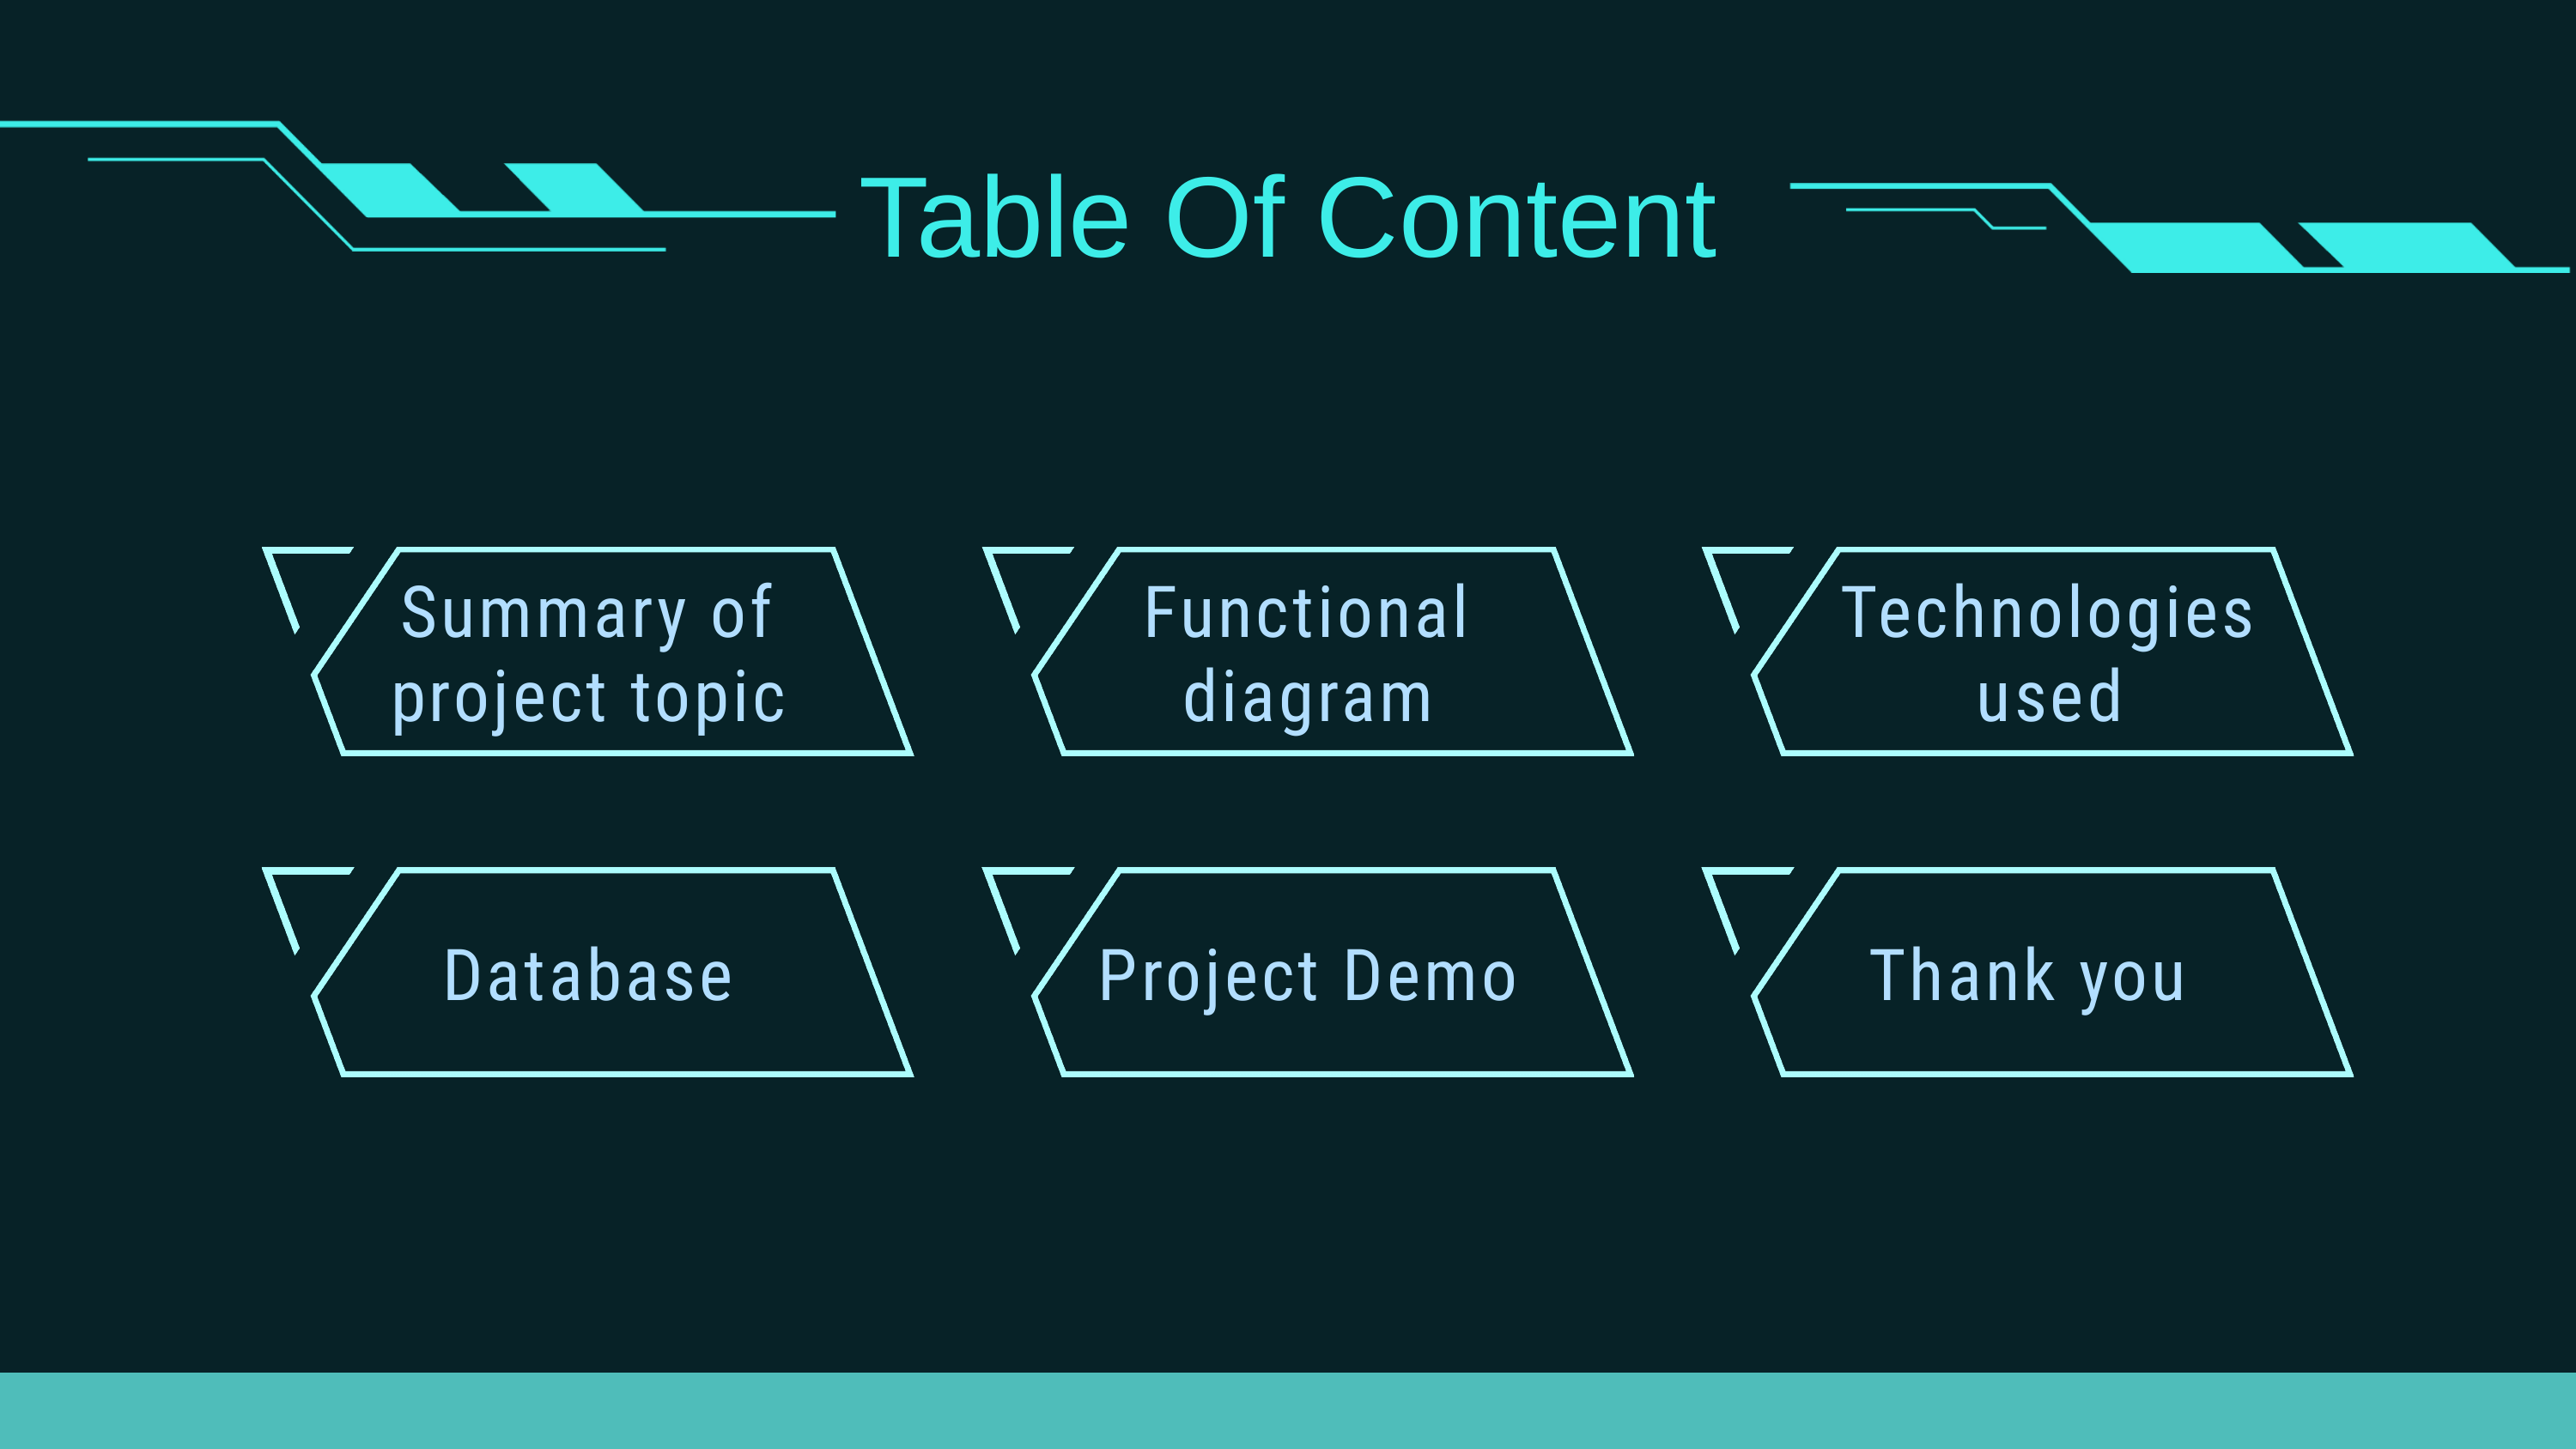

Table Of Content

Summary of project topic
Functional diagram
Technologies used

Database
Project Demo
Thank you